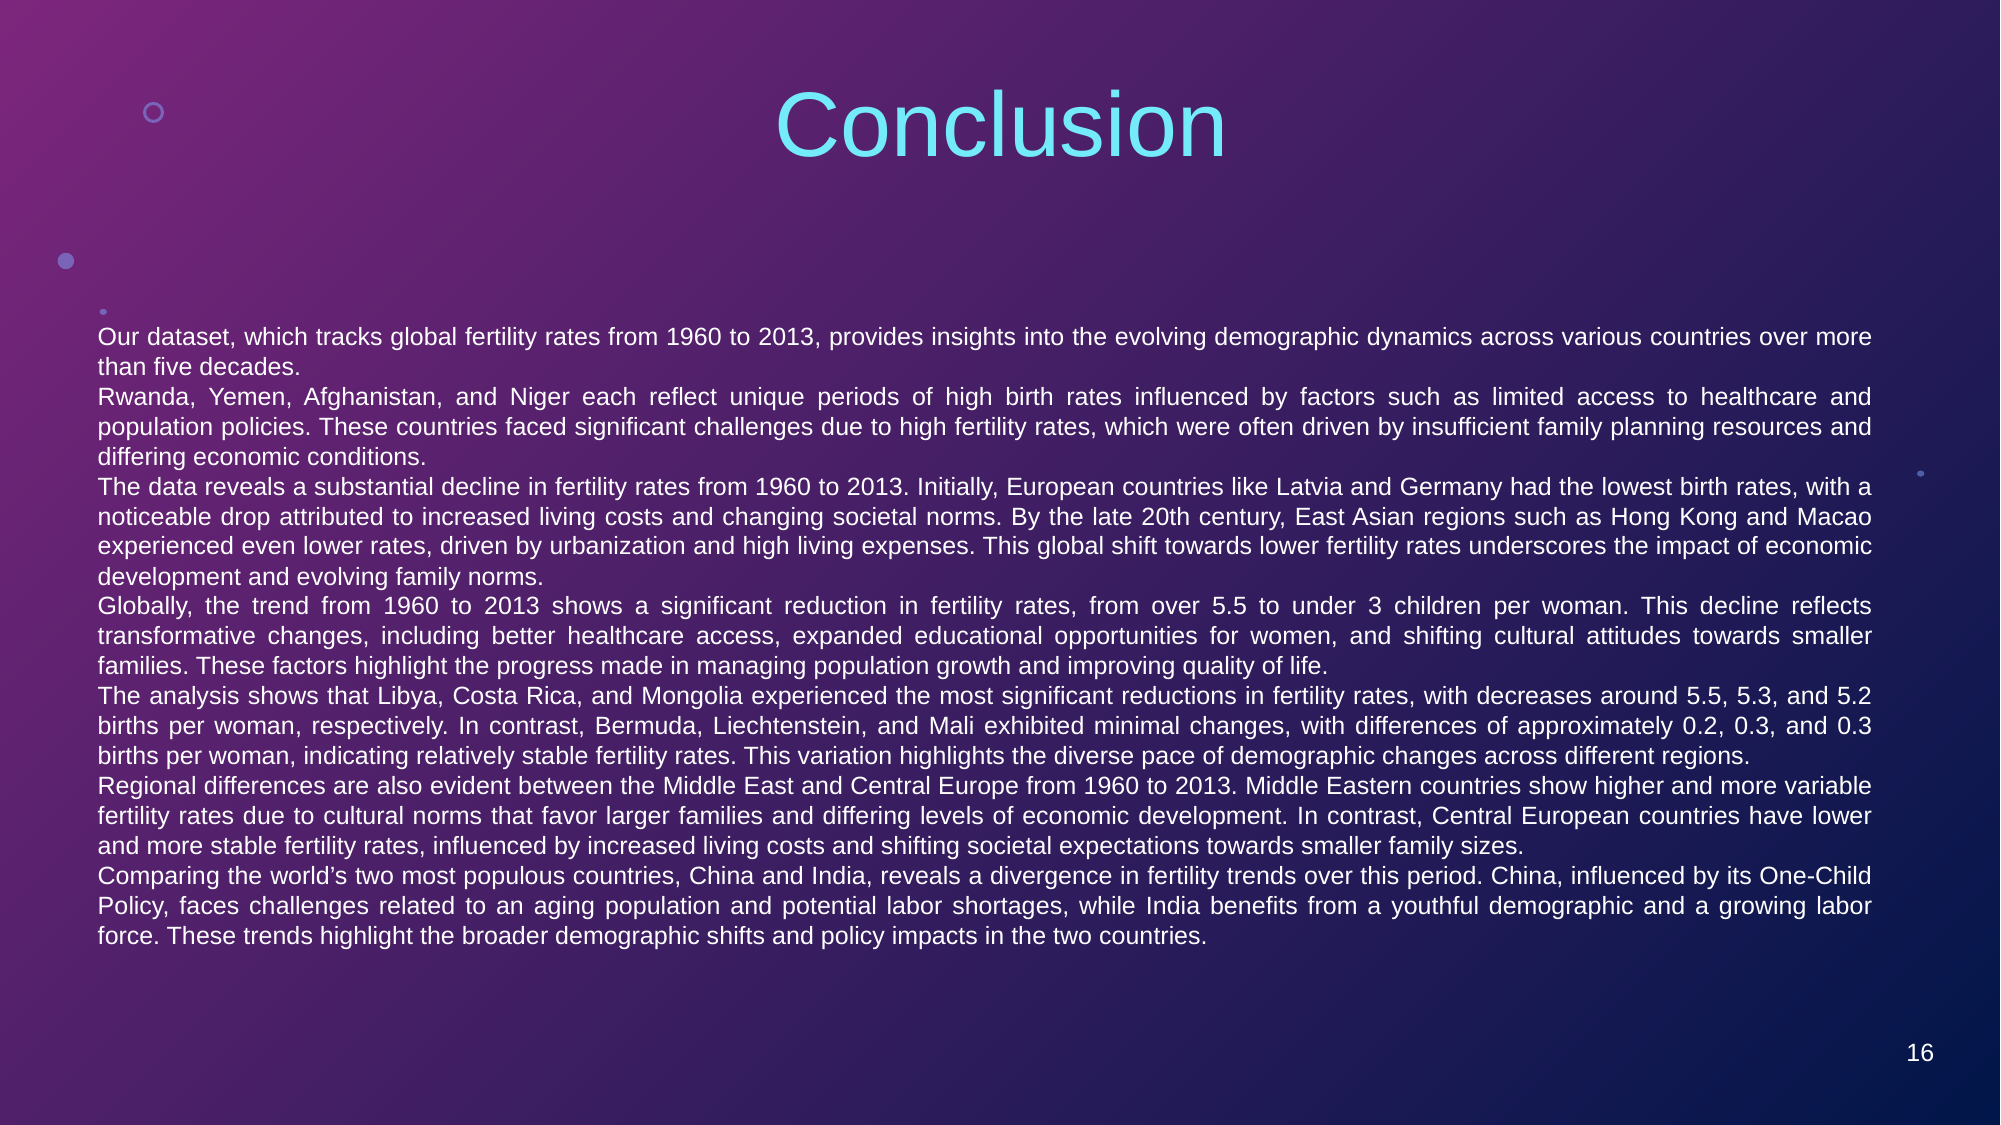

# Conclusion
Our dataset, which tracks global fertility rates from 1960 to 2013, provides insights into the evolving demographic dynamics across various countries over more than five decades.
Rwanda, Yemen, Afghanistan, and Niger each reflect unique periods of high birth rates influenced by factors such as limited access to healthcare and population policies. These countries faced significant challenges due to high fertility rates, which were often driven by insufficient family planning resources and differing economic conditions.
The data reveals a substantial decline in fertility rates from 1960 to 2013. Initially, European countries like Latvia and Germany had the lowest birth rates, with a noticeable drop attributed to increased living costs and changing societal norms. By the late 20th century, East Asian regions such as Hong Kong and Macao experienced even lower rates, driven by urbanization and high living expenses. This global shift towards lower fertility rates underscores the impact of economic development and evolving family norms.
Globally, the trend from 1960 to 2013 shows a significant reduction in fertility rates, from over 5.5 to under 3 children per woman. This decline reflects transformative changes, including better healthcare access, expanded educational opportunities for women, and shifting cultural attitudes towards smaller families. These factors highlight the progress made in managing population growth and improving quality of life.
The analysis shows that Libya, Costa Rica, and Mongolia experienced the most significant reductions in fertility rates, with decreases around 5.5, 5.3, and 5.2 births per woman, respectively. In contrast, Bermuda, Liechtenstein, and Mali exhibited minimal changes, with differences of approximately 0.2, 0.3, and 0.3 births per woman, indicating relatively stable fertility rates. This variation highlights the diverse pace of demographic changes across different regions.
Regional differences are also evident between the Middle East and Central Europe from 1960 to 2013. Middle Eastern countries show higher and more variable fertility rates due to cultural norms that favor larger families and differing levels of economic development. In contrast, Central European countries have lower and more stable fertility rates, influenced by increased living costs and shifting societal expectations towards smaller family sizes.
Comparing the world’s two most populous countries, China and India, reveals a divergence in fertility trends over this period. China, influenced by its One-Child Policy, faces challenges related to an aging population and potential labor shortages, while India benefits from a youthful demographic and a growing labor force. These trends highlight the broader demographic shifts and policy impacts in the two countries.
16